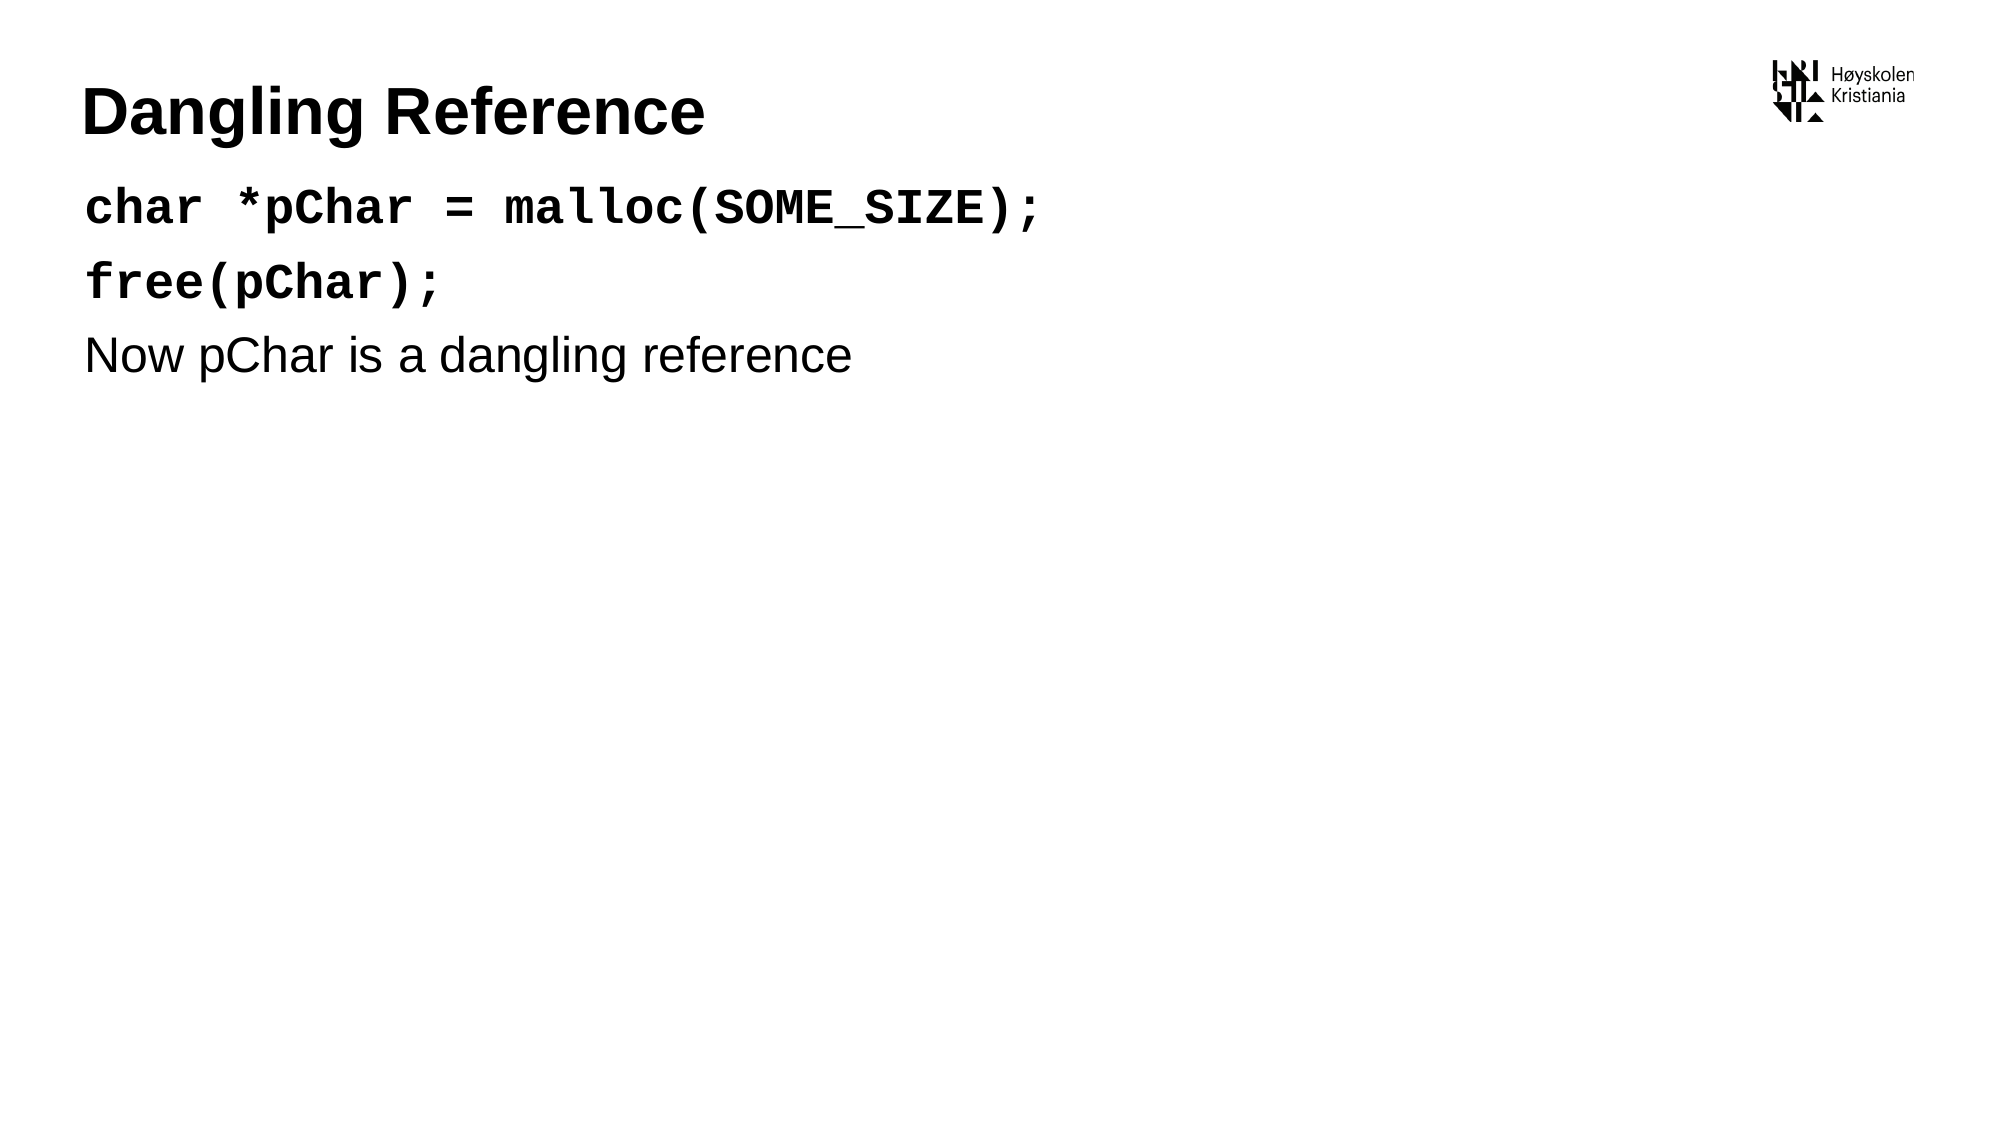

# Dangling Reference
char *pChar = malloc(SOME_SIZE);
free(pChar);
Now pChar is a dangling reference